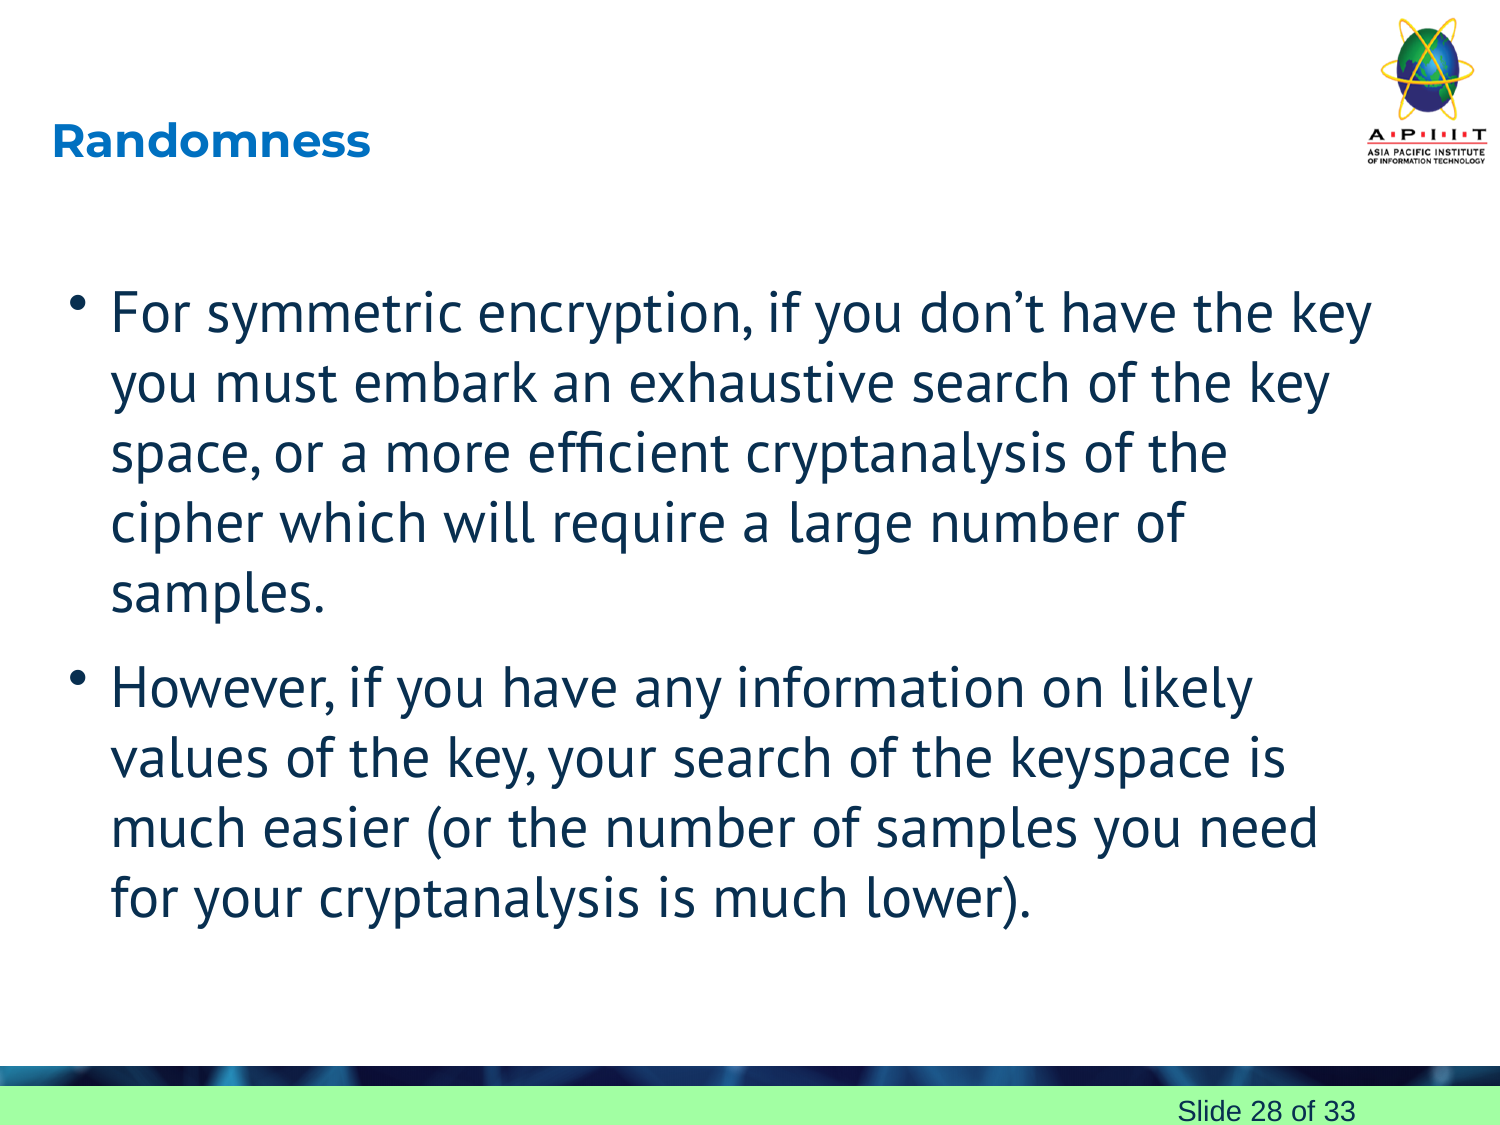

# Randomness
For symmetric encryption, if you don’t have the key you must embark an exhaustive search of the key space, or a more efficient cryptanalysis of the cipher which will require a large number of samples.
However, if you have any information on likely values of the key, your search of the keyspace is much easier (or the number of samples you need for your cryptanalysis is much lower).
Slide 28 of 33